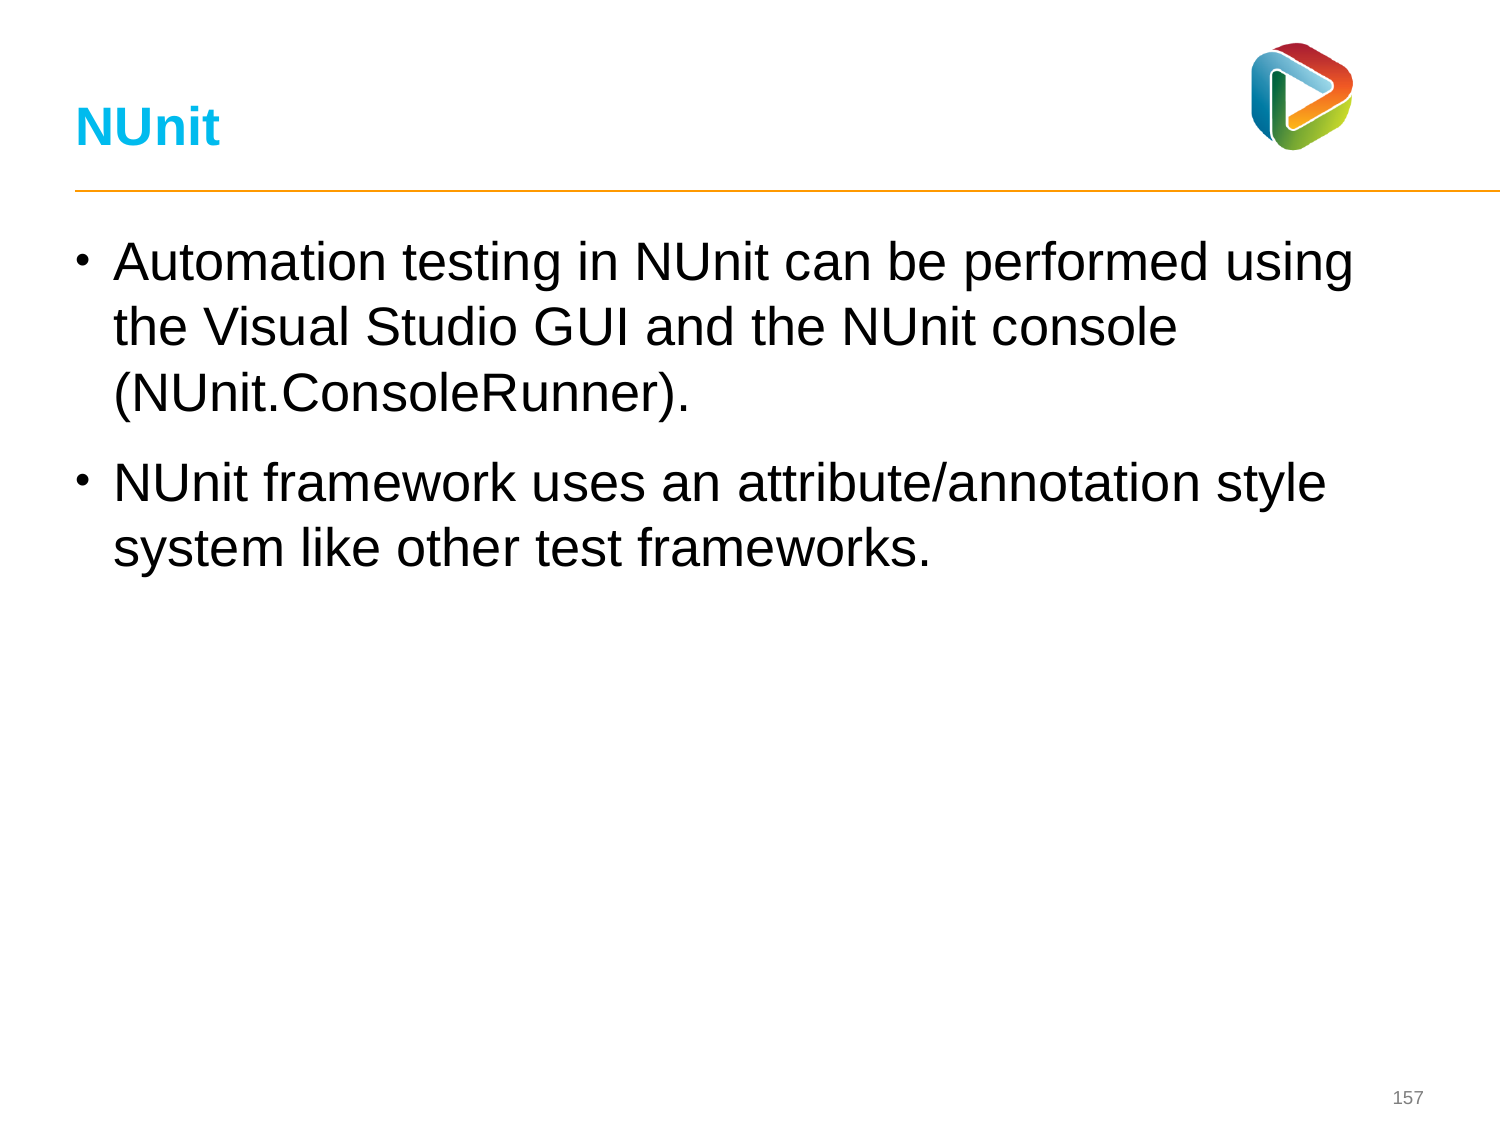

# NUnit
Automation testing in NUnit can be performed using the Visual Studio GUI and the NUnit console (NUnit.ConsoleRunner).
NUnit framework uses an attribute/annotation style system like other test frameworks.